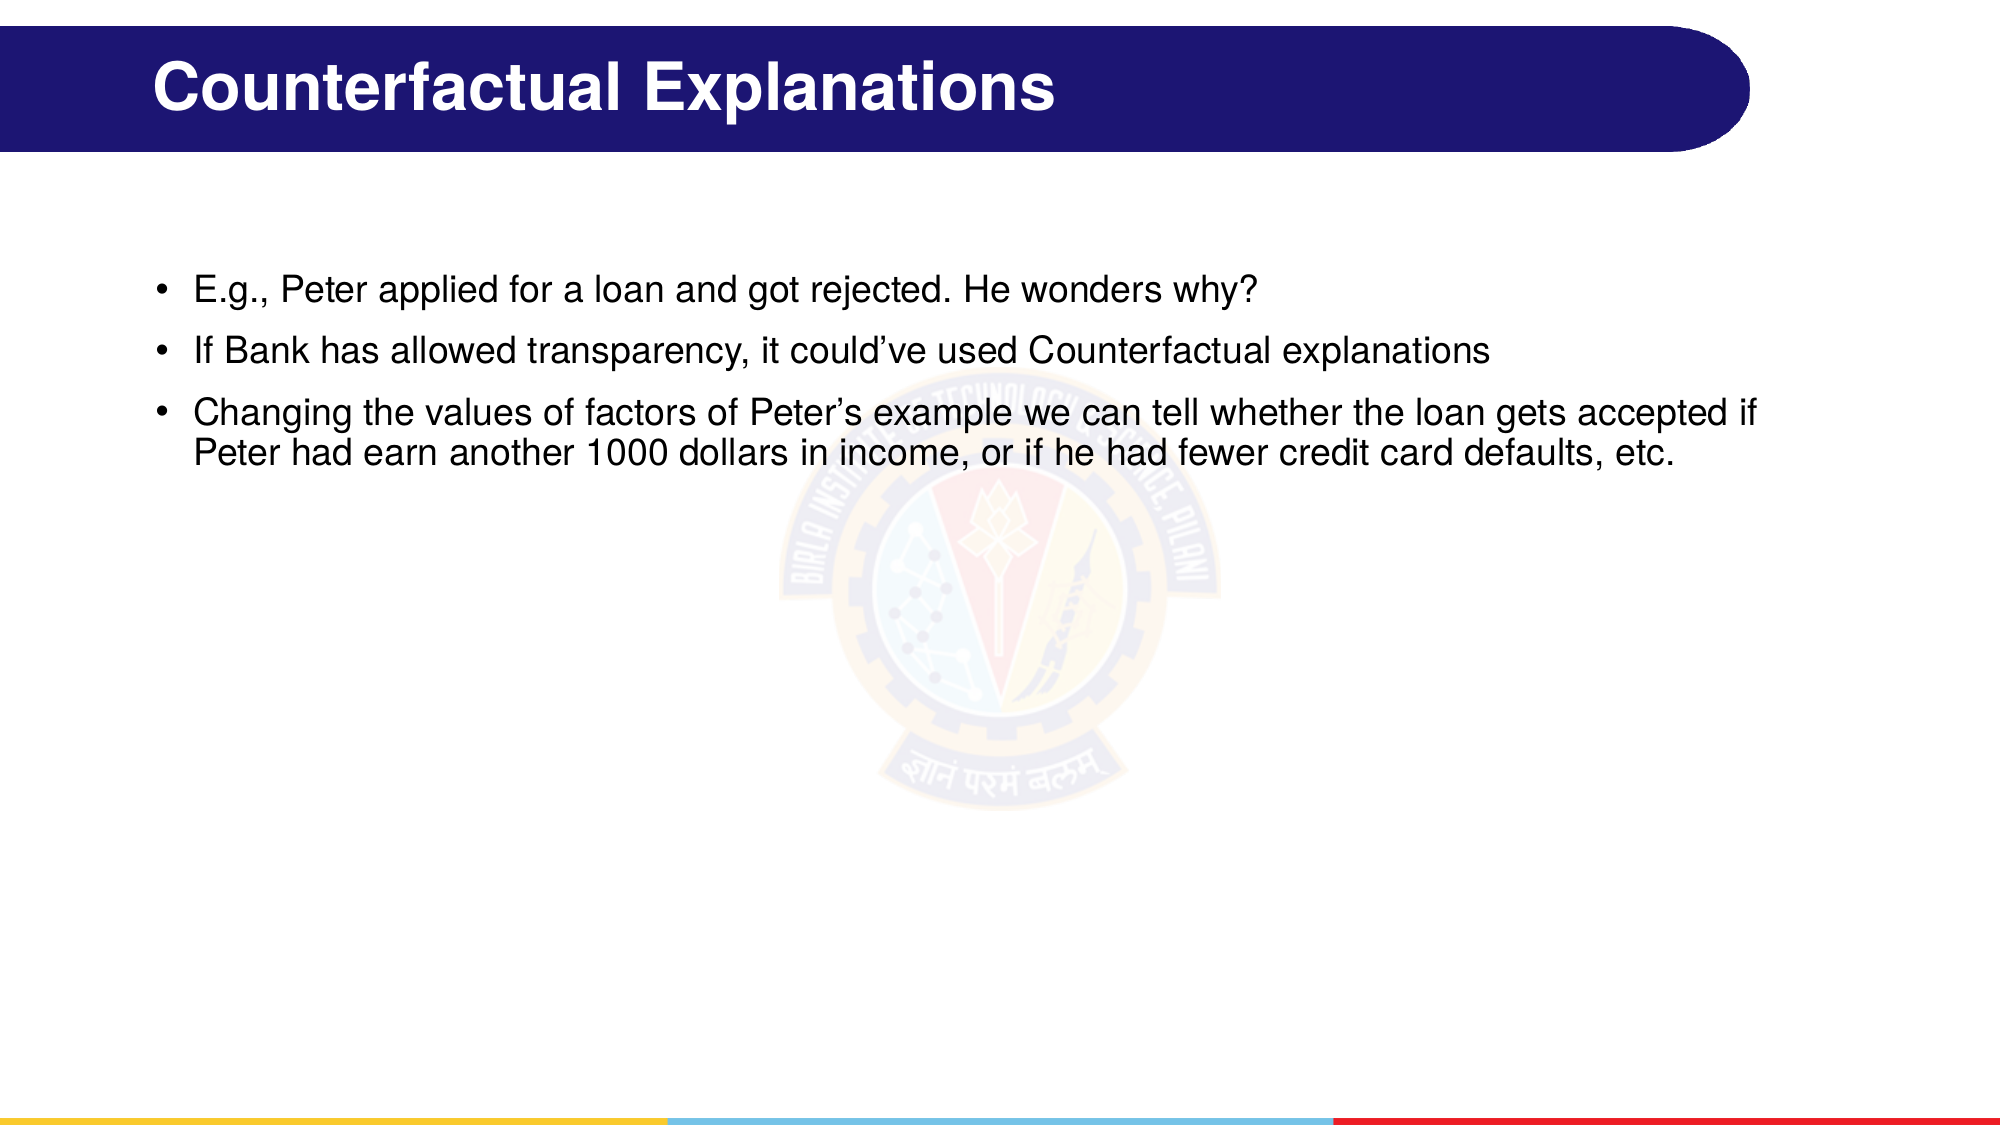

# Counterfactual Explanations

E.g., Peter applied for a loan and got rejected. He wonders why?
If Bank has allowed transparency, it could’ve used Counterfactual explanations
Changing the values of factors of Peter’s example we can tell whether the loan gets accepted if Peter had earn another 1000 dollars in income, or if he had fewer credit card defaults, etc.